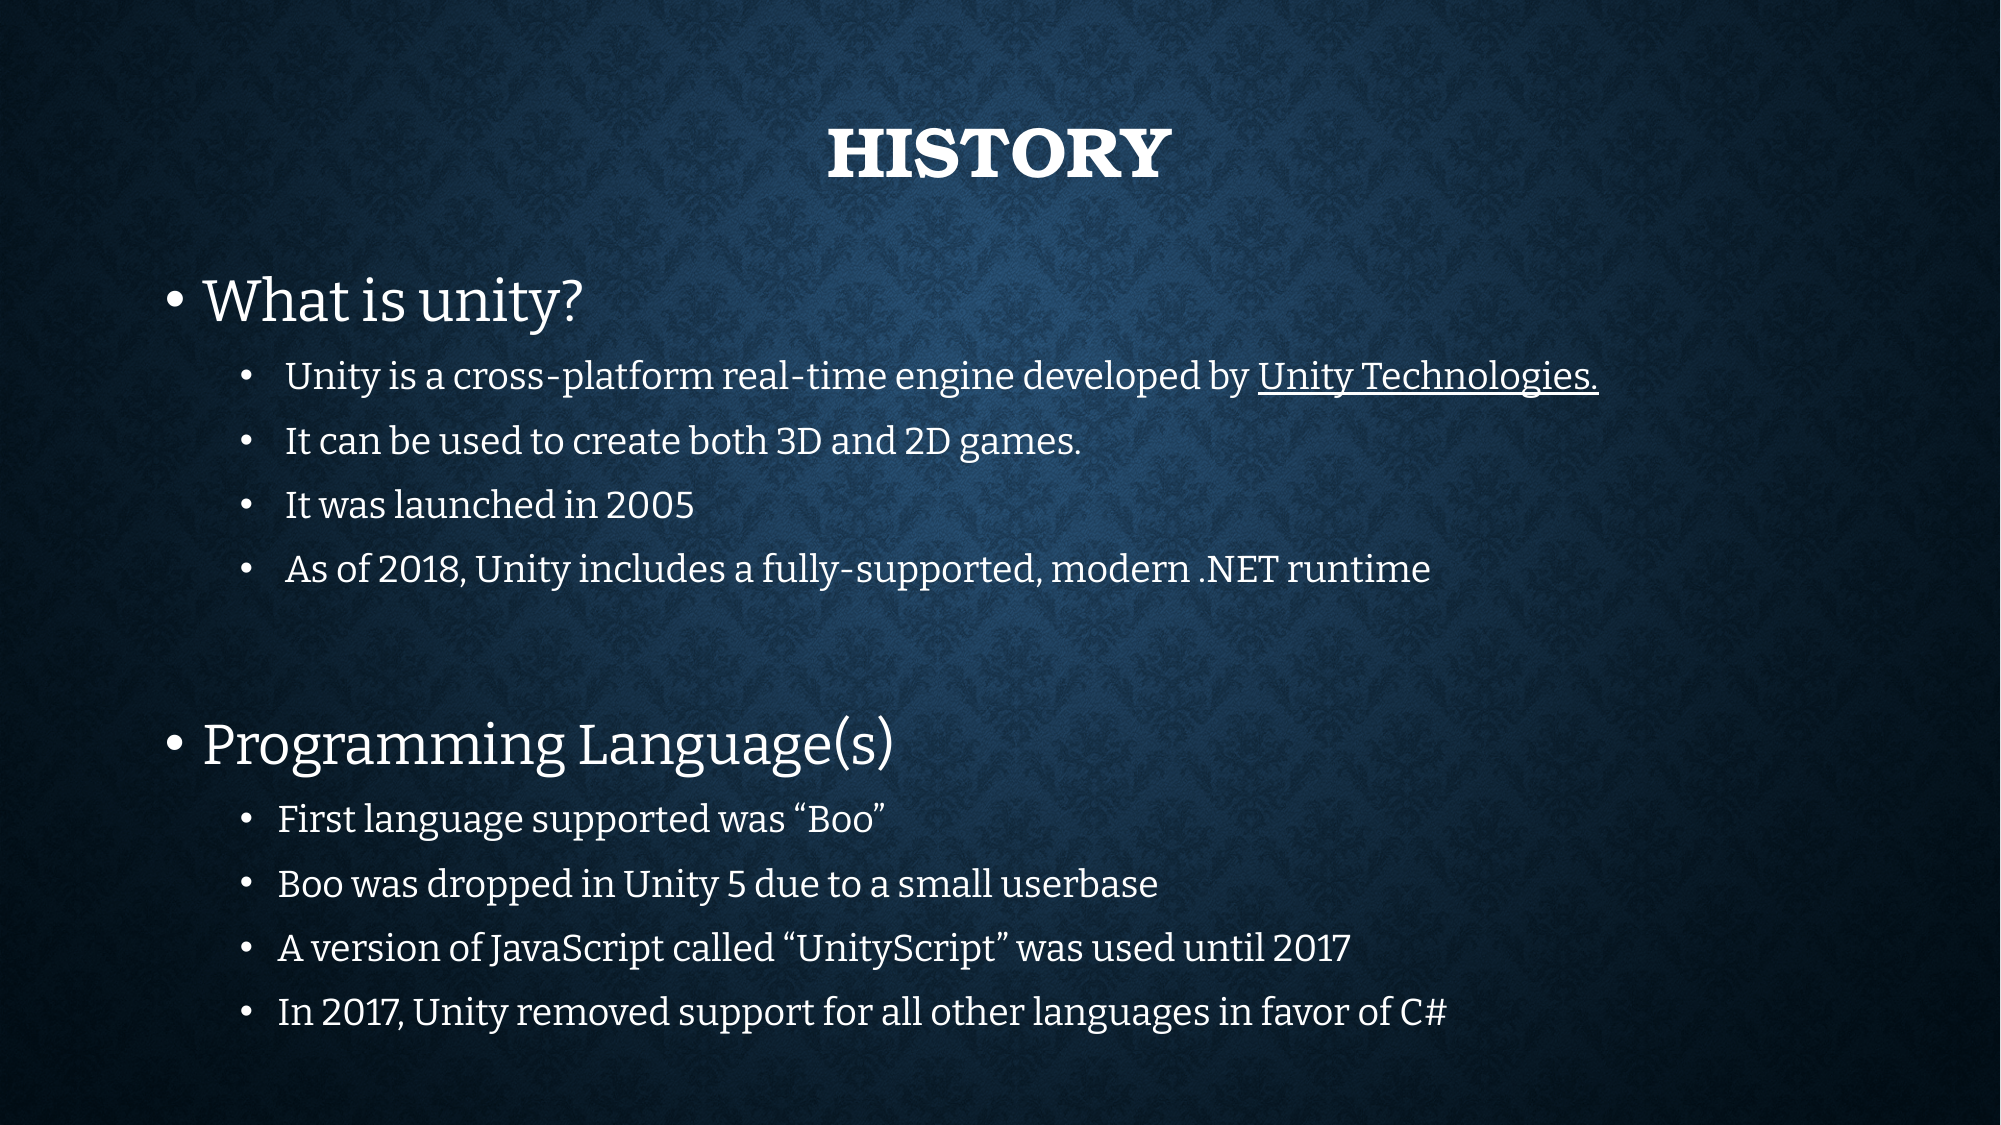

# History
What is unity?
 Unity is a cross-platform real-time engine developed by Unity Technologies.
 It can be used to create both 3D and 2D games.
 It was launched in 2005
 As of 2018, Unity includes a fully-supported, modern .NET runtime

Programming Language(s)
First language supported was “Boo”
Boo was dropped in Unity 5 due to a small userbase
A version of JavaScript called “UnityScript” was used until 2017
In 2017, Unity removed support for all other languages in favor of C#